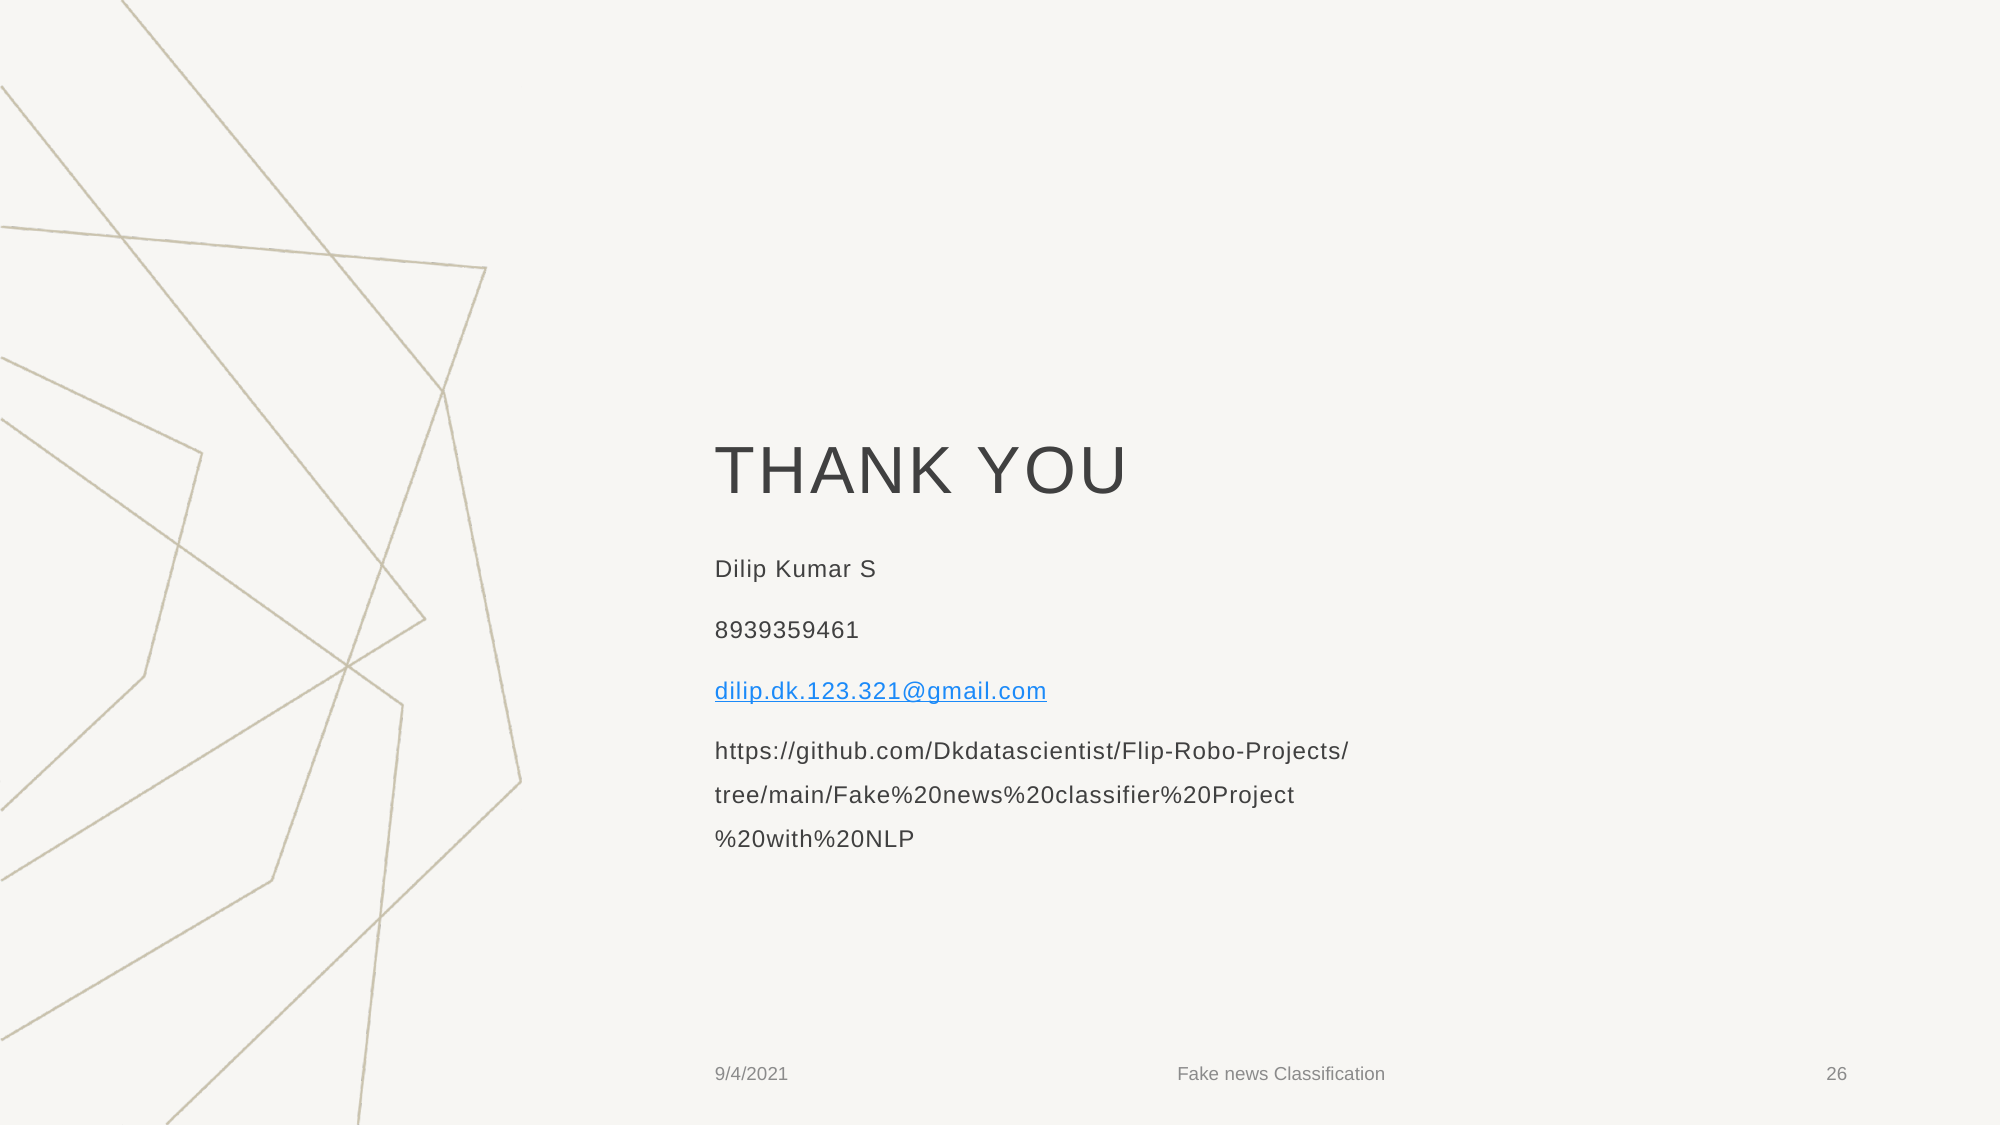

# THANK YOU
Dilip Kumar S
8939359461
dilip.dk.123.321@gmail.com
https://github.com/Dkdatascientist/Flip-Robo-Projects/tree/main/Fake%20news%20classifier%20Project%20with%20NLP
9/4/2021
Fake news Classification
26